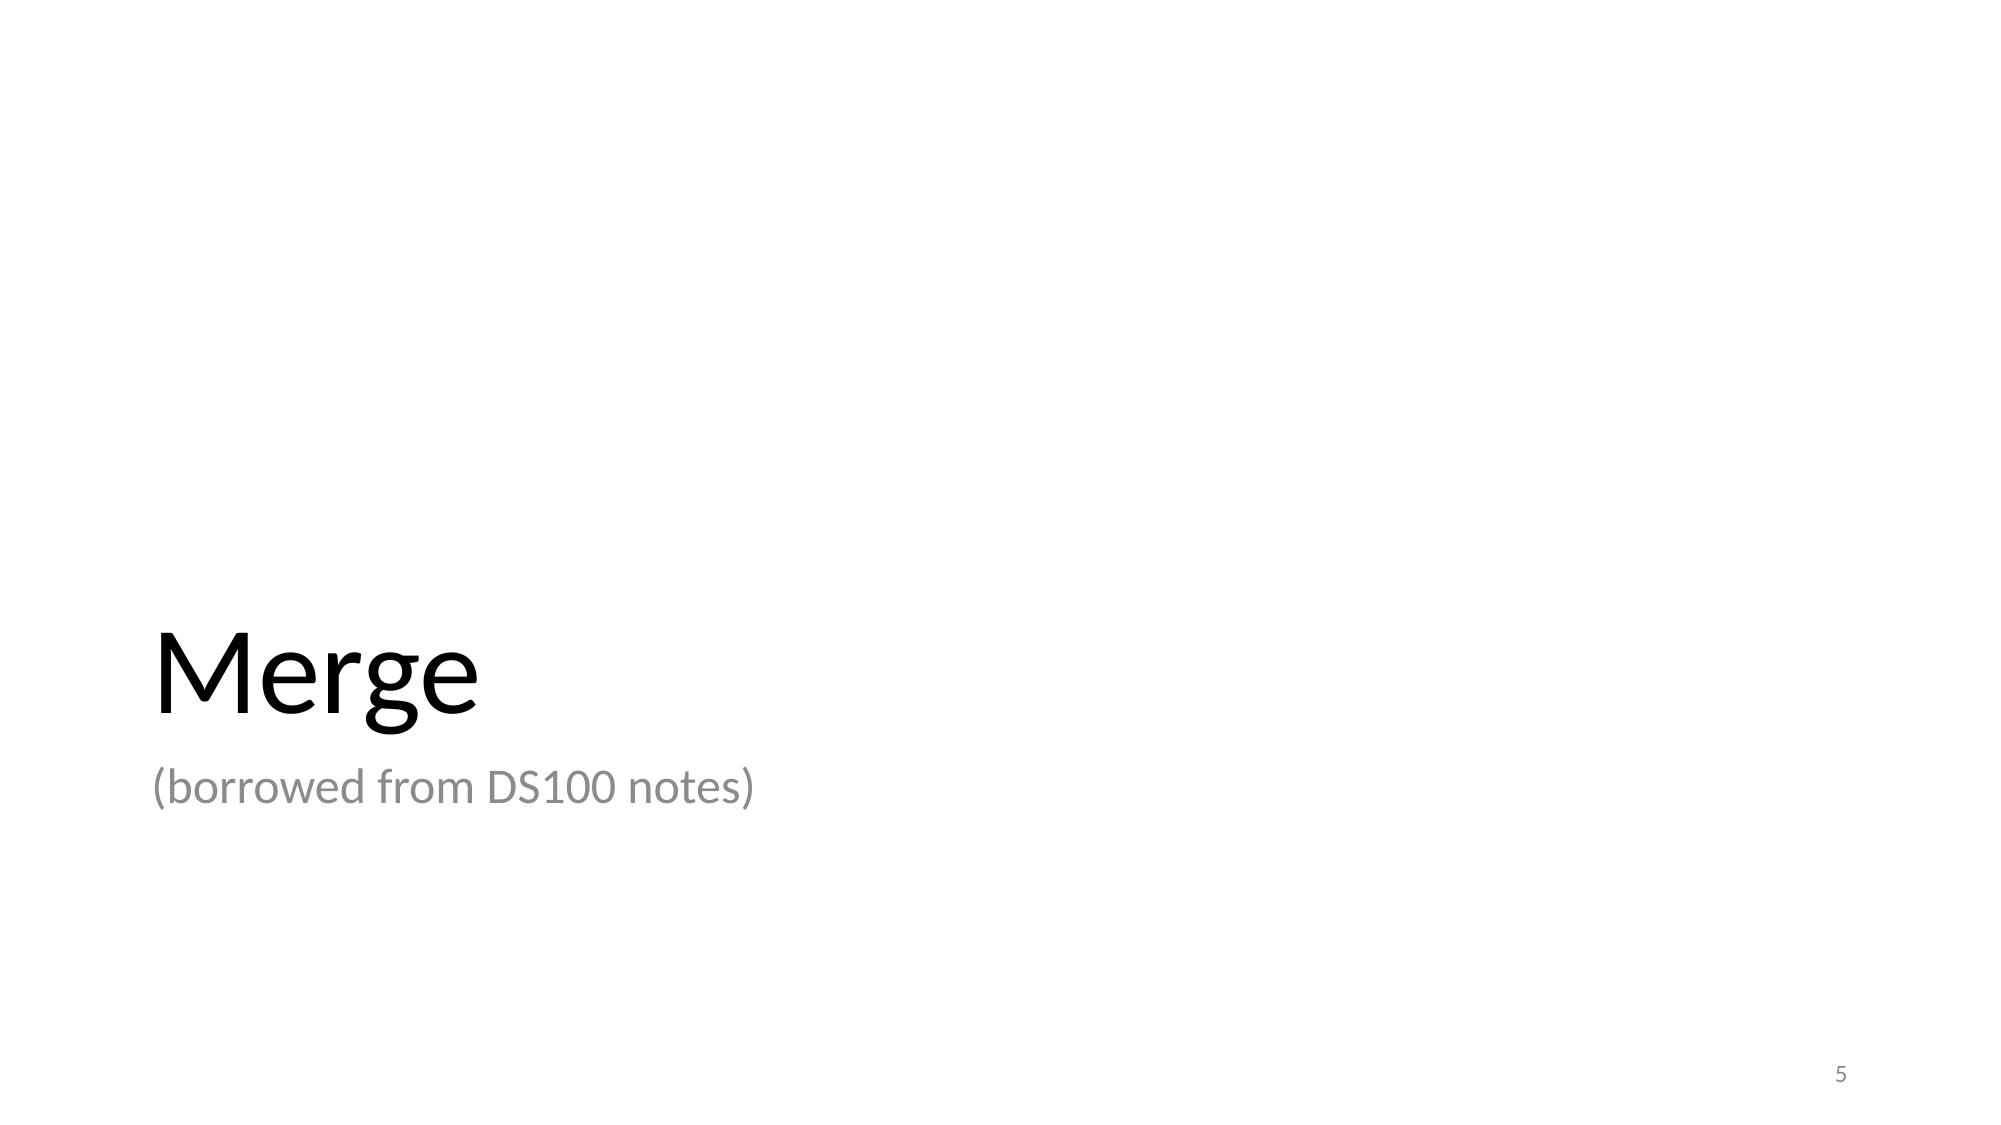

# Merge
(borrowed from DS100 notes)
5